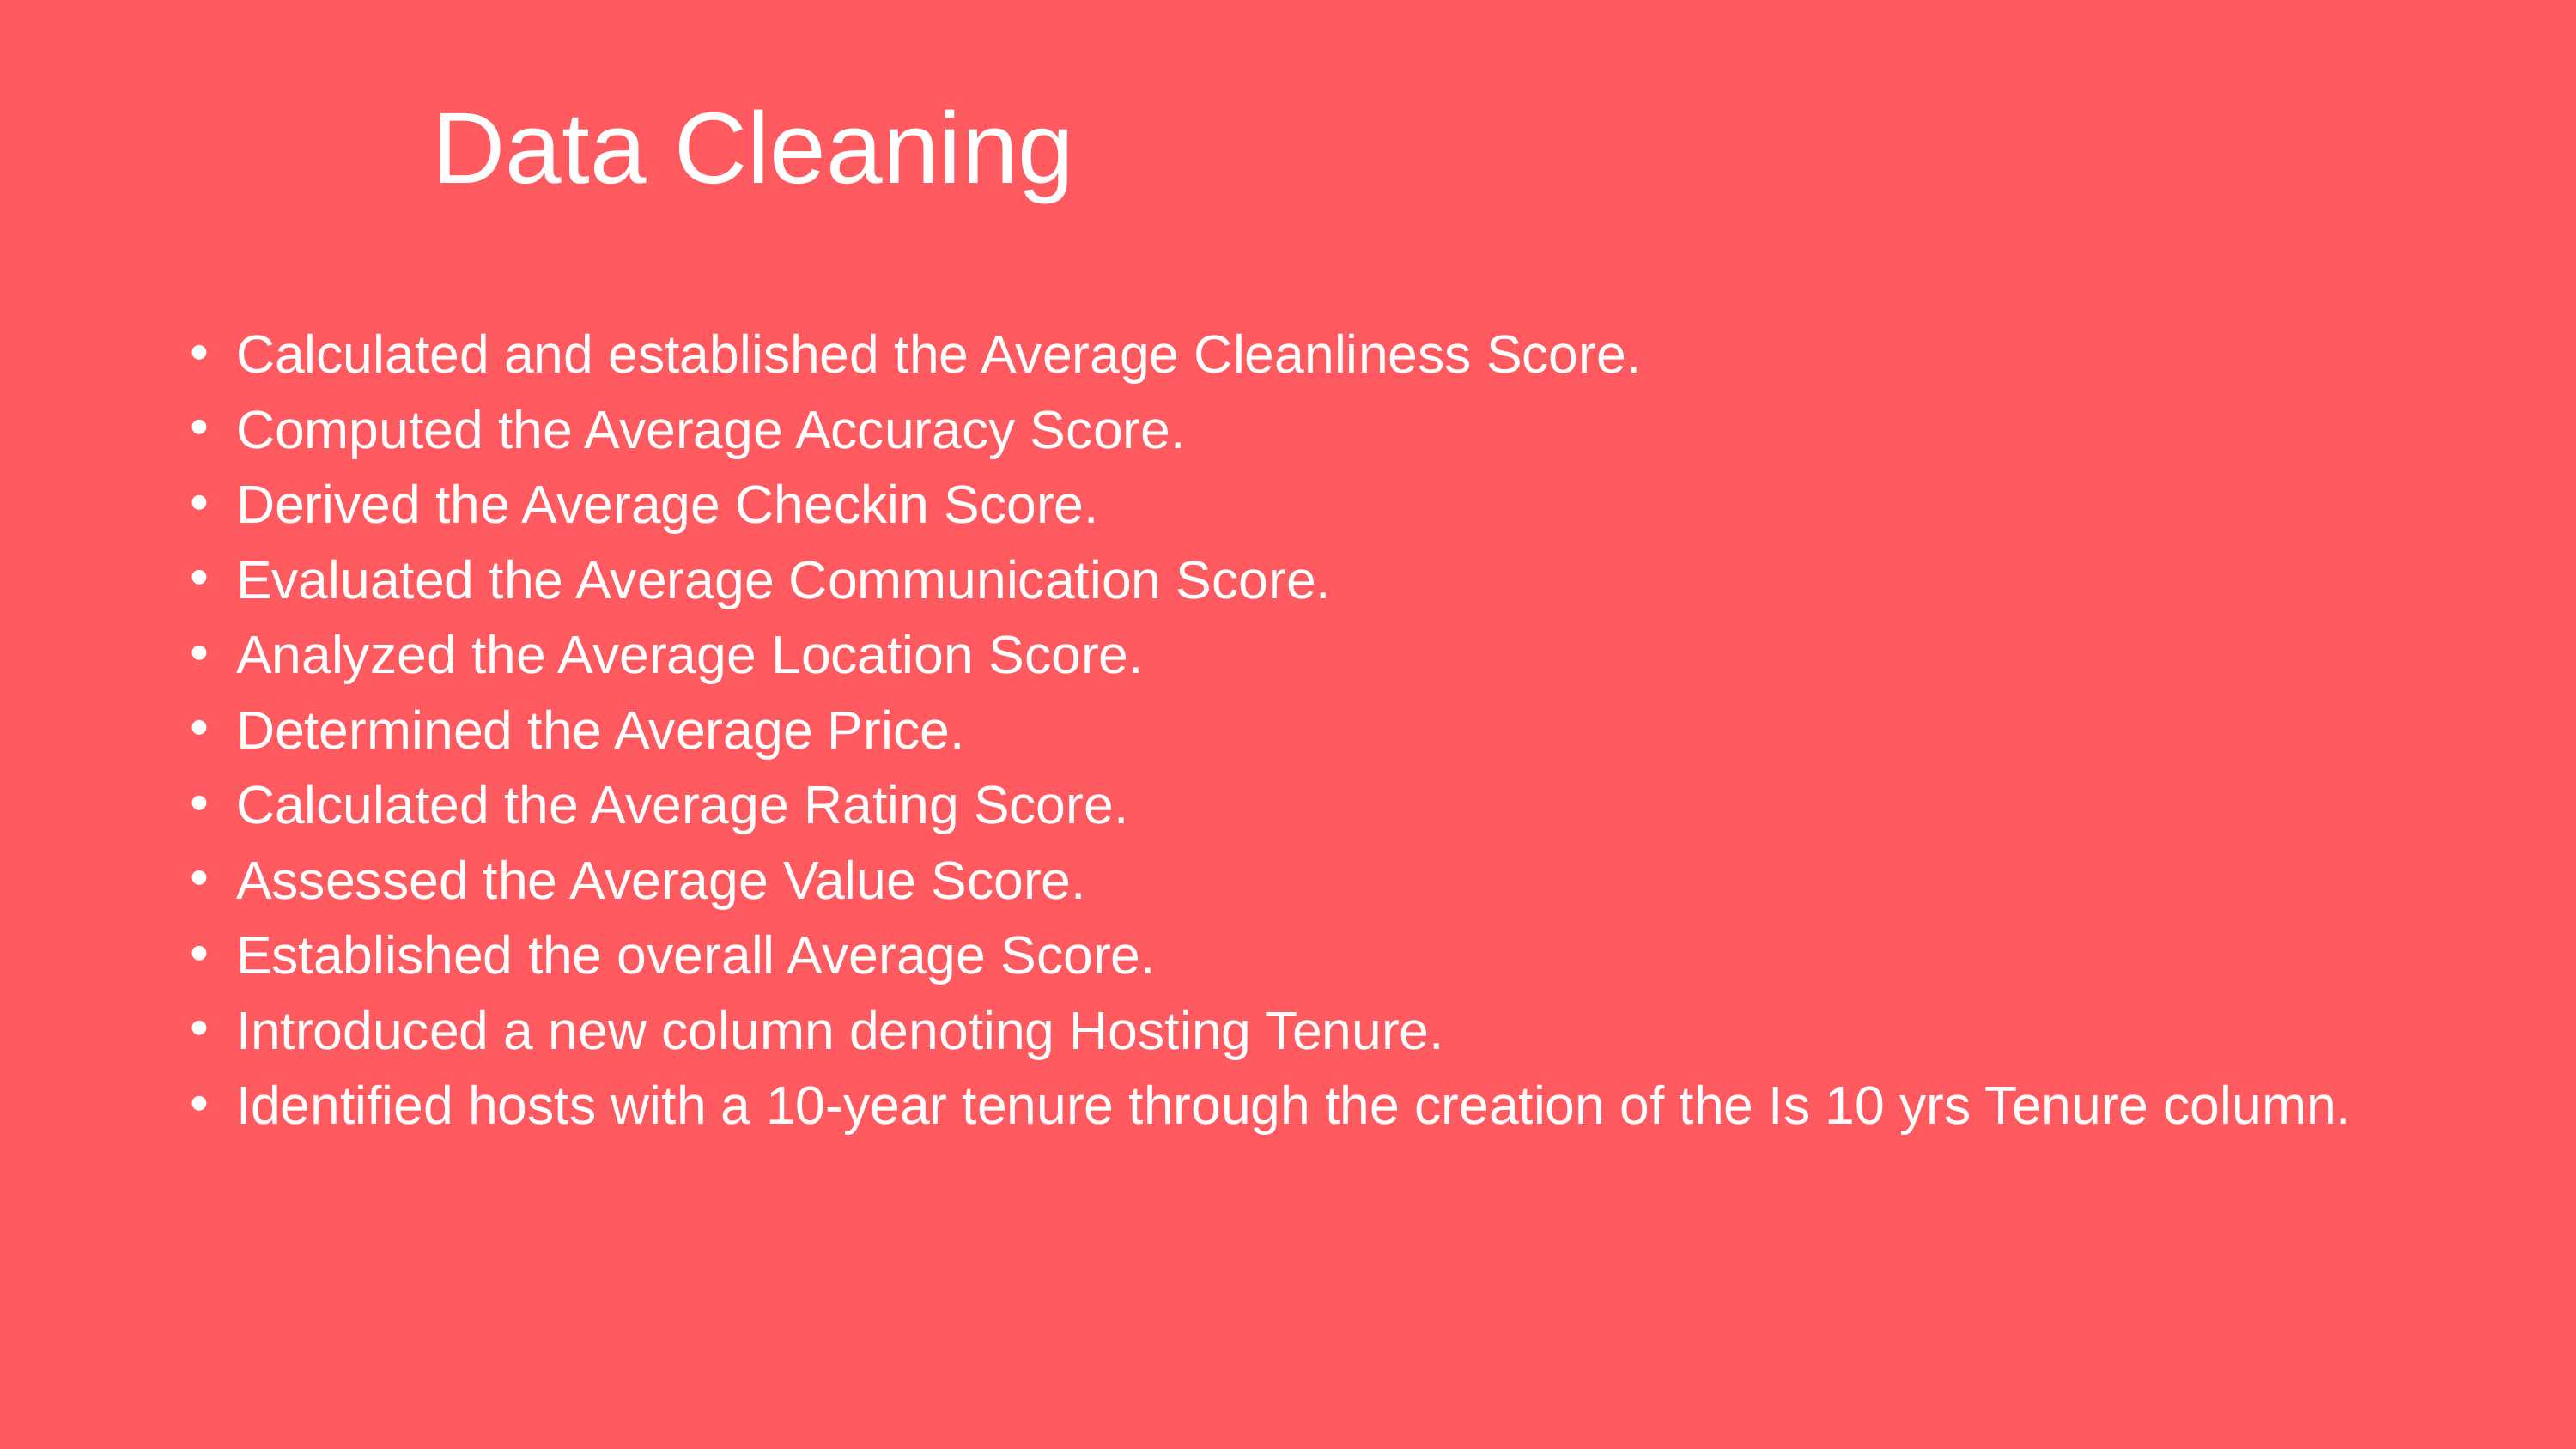

Data Cleaning
Calculated and established the Average Cleanliness Score.
Computed the Average Accuracy Score.
Derived the Average Checkin Score.
Evaluated the Average Communication Score.
Analyzed the Average Location Score.
Determined the Average Price.
Calculated the Average Rating Score.
Assessed the Average Value Score.
Established the overall Average Score.
Introduced a new column denoting Hosting Tenure.
Identified hosts with a 10-year tenure through the creation of the Is 10 yrs Tenure column.